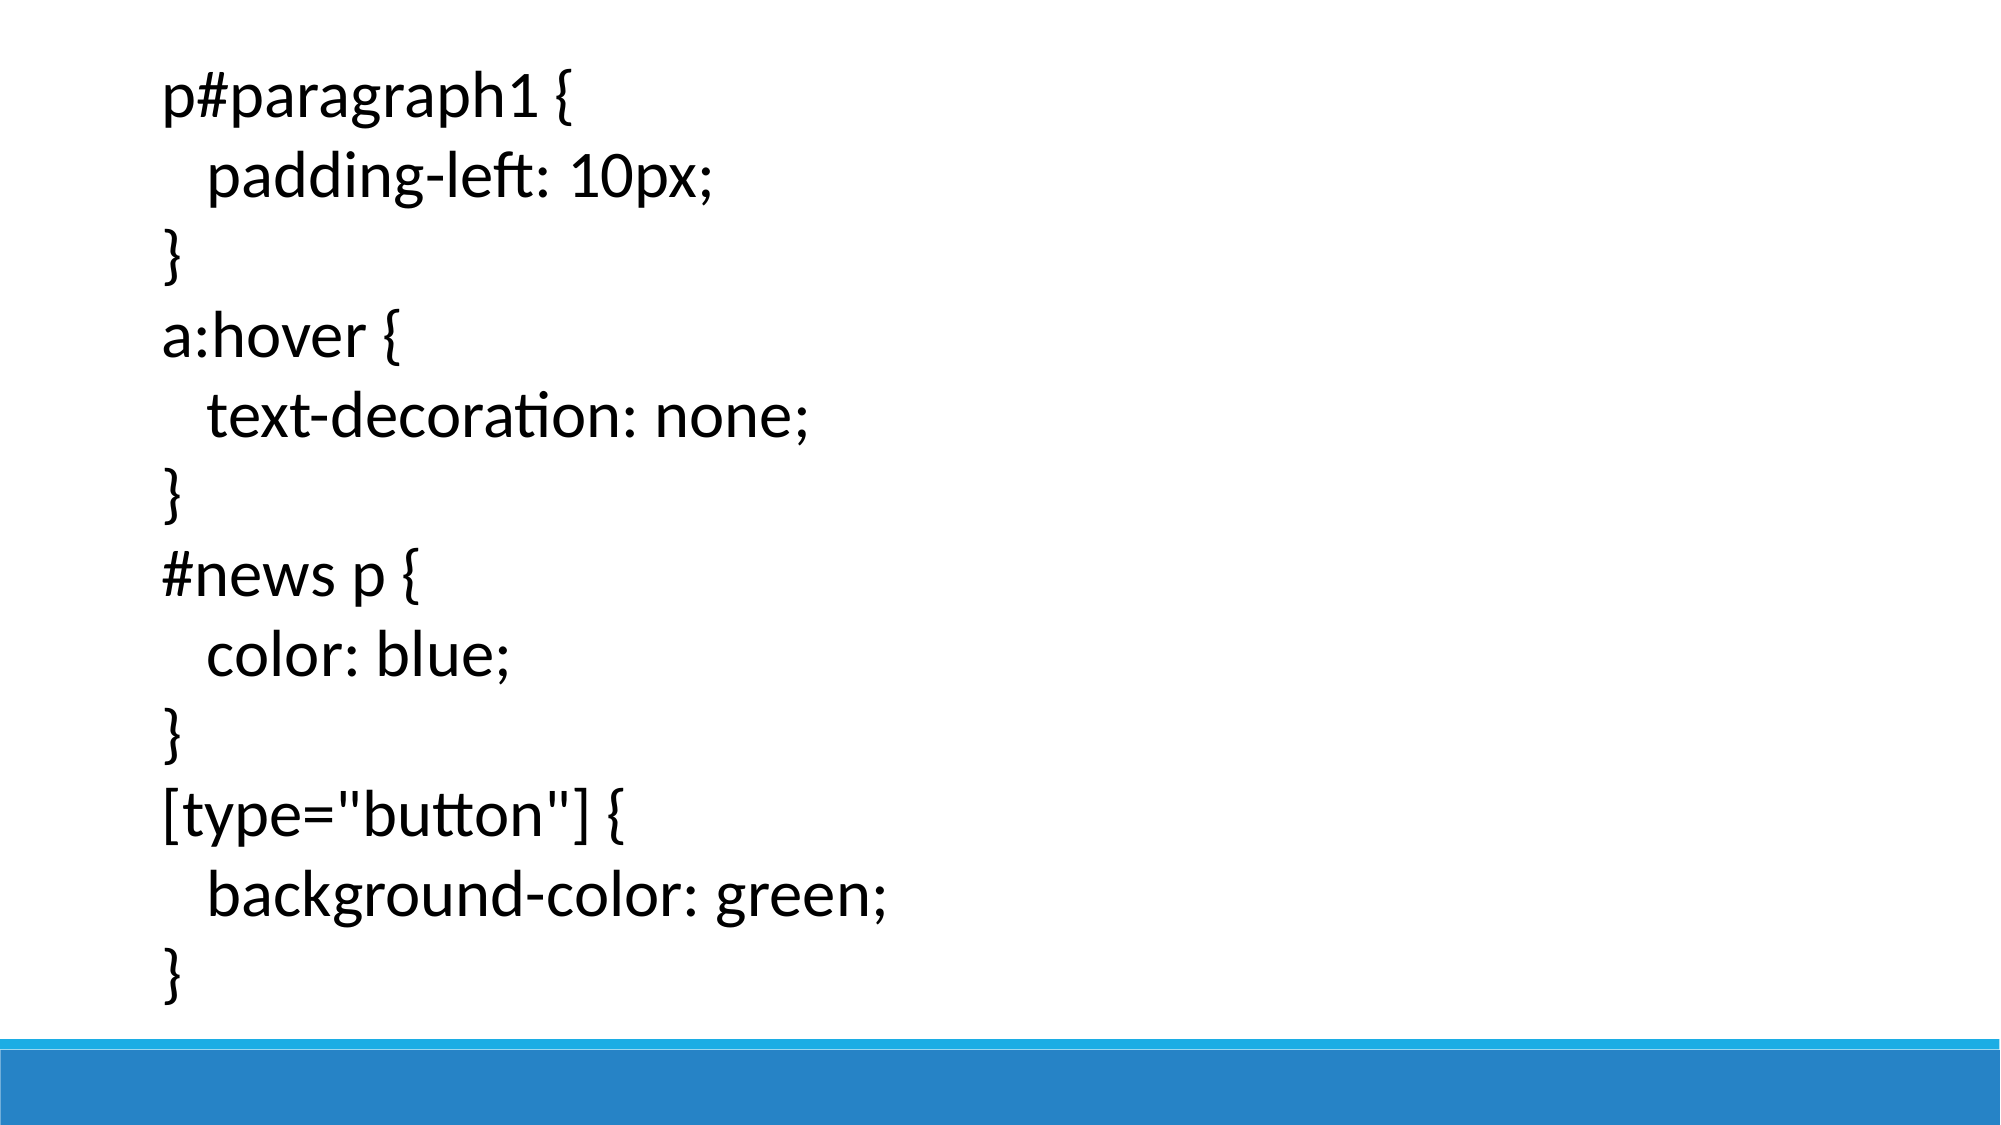

p#paragraph1 {
   padding-left: 10px;
}
a:hover {
   text-decoration: none;
}
#news p {
   color: blue;
}
[type="button"] {
   background-color: green;
}